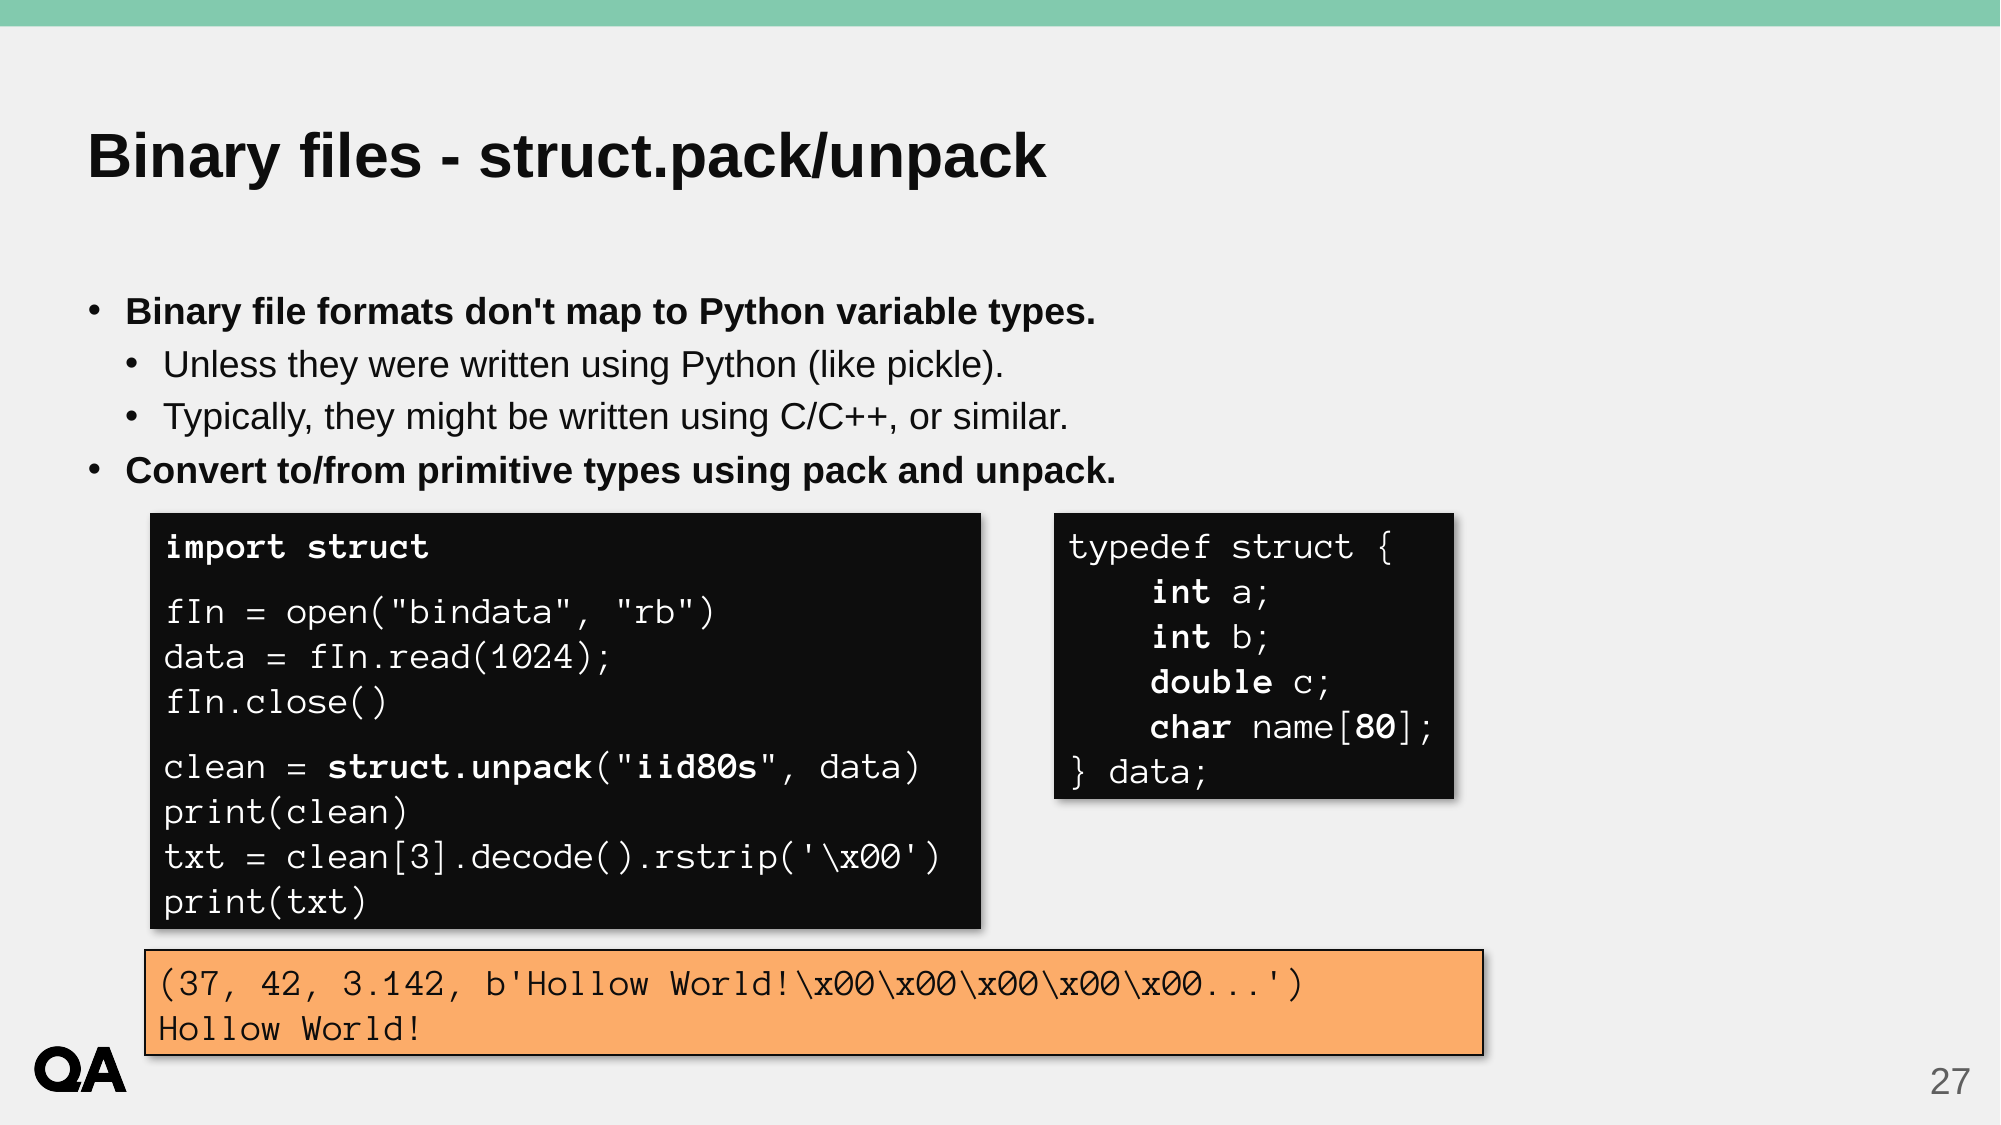

# Binary files - struct.pack/unpack
Binary file formats don't map to Python variable types.
Unless they were written using Python (like pickle).
Typically, they might be written using C/C++, or similar.
Convert to/from primitive types using pack and unpack.
import struct

fIn = open("bindata", "rb")
data = fIn.read(1024);
fIn.close()

clean = struct.unpack("iid80s", data)
print(clean)
txt = clean[3].decode().rstrip('\x00')
print(txt)
typedef struct {
    int a;
    int b;
    double c;
    char name[80];
} data;
(37, 42, 3.142, b'Hollow World!\x00\x00\x00\x00\x00...')
Hollow World!
27